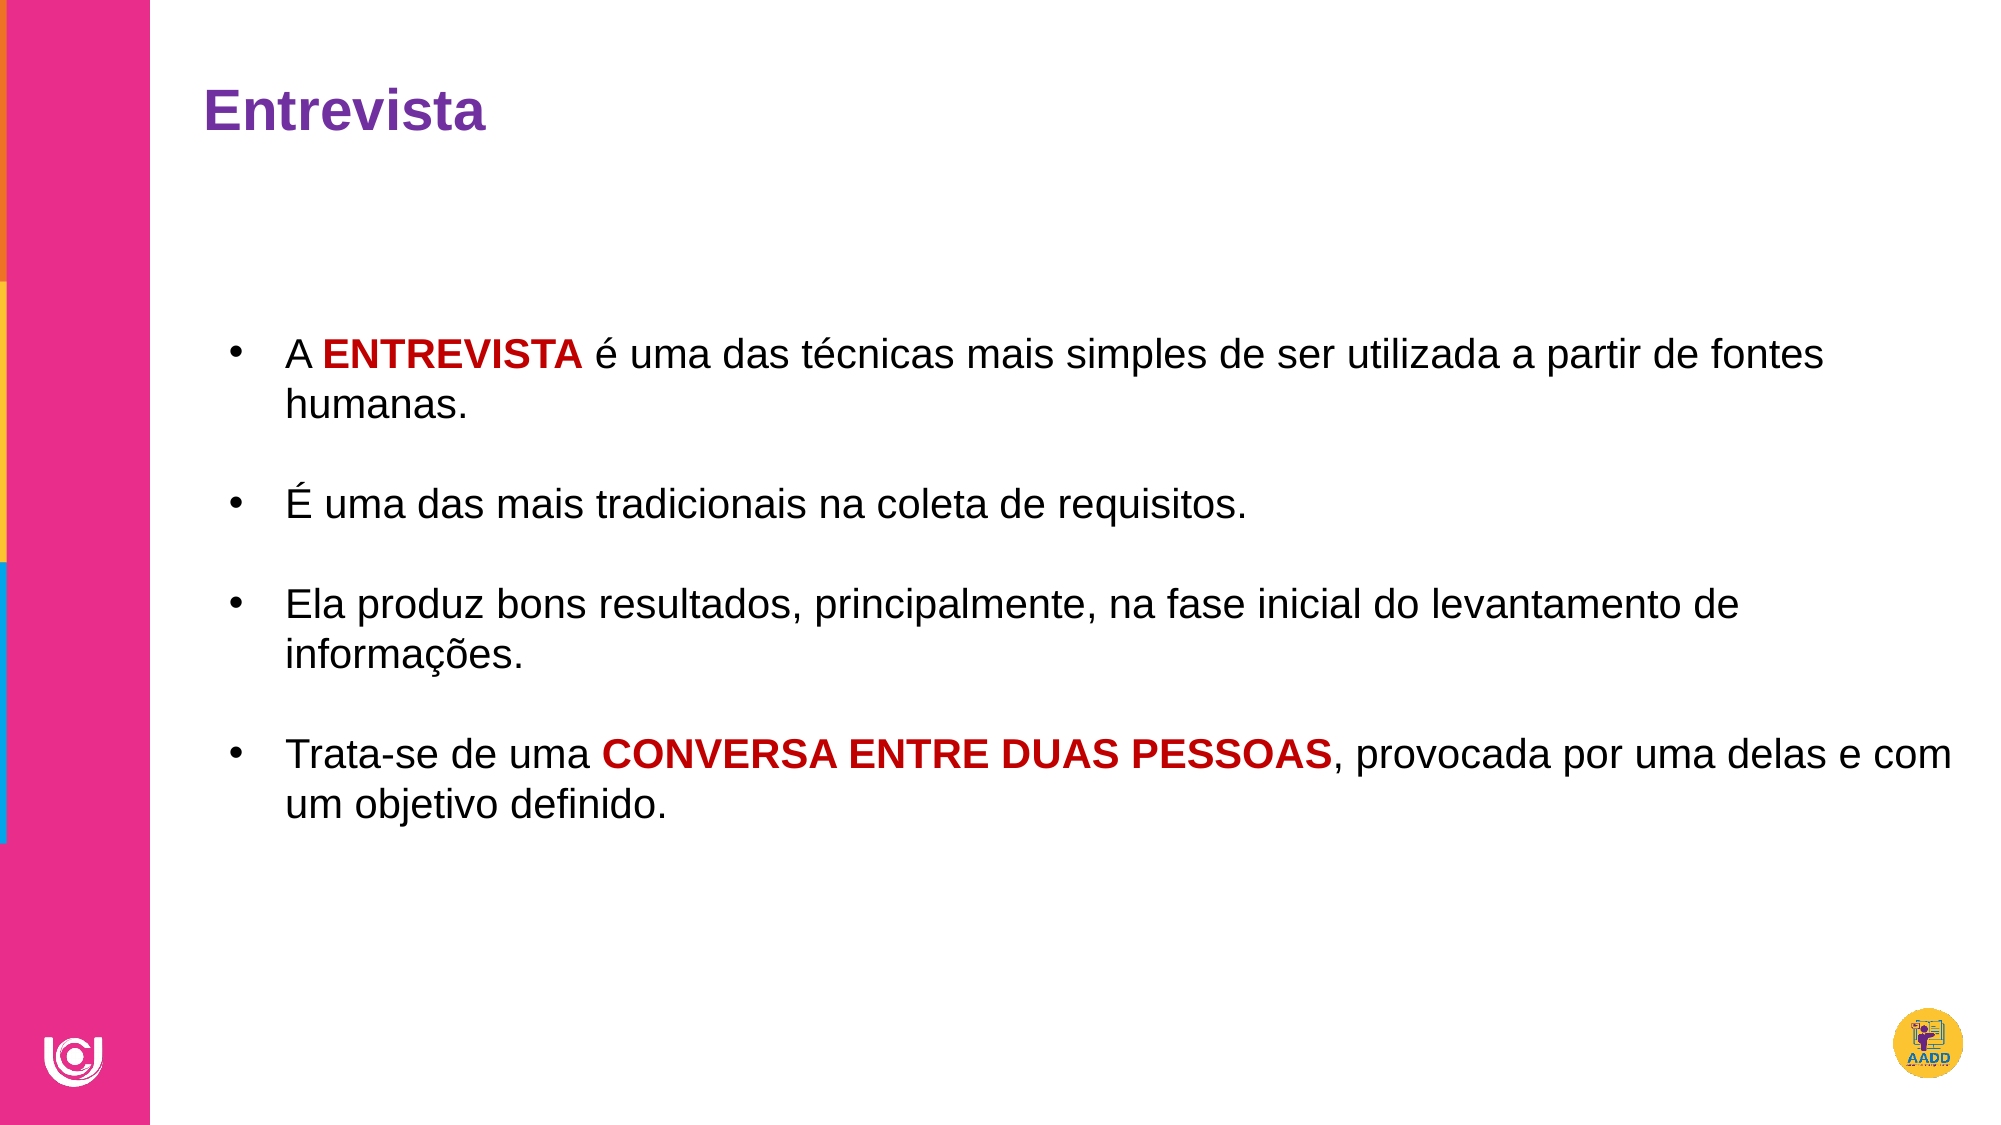

Entrevista

A ENTREVISTA é uma das técnicas mais simples de ser utilizada a partir de fontes humanas.

É uma das mais tradicionais na coleta de requisitos.

Ela produz bons resultados, principalmente, na fase inicial do levantamento de informações.

Trata-se de uma CONVERSA ENTRE DUAS PESSOAS, provocada por uma delas e com um objetivo definido.